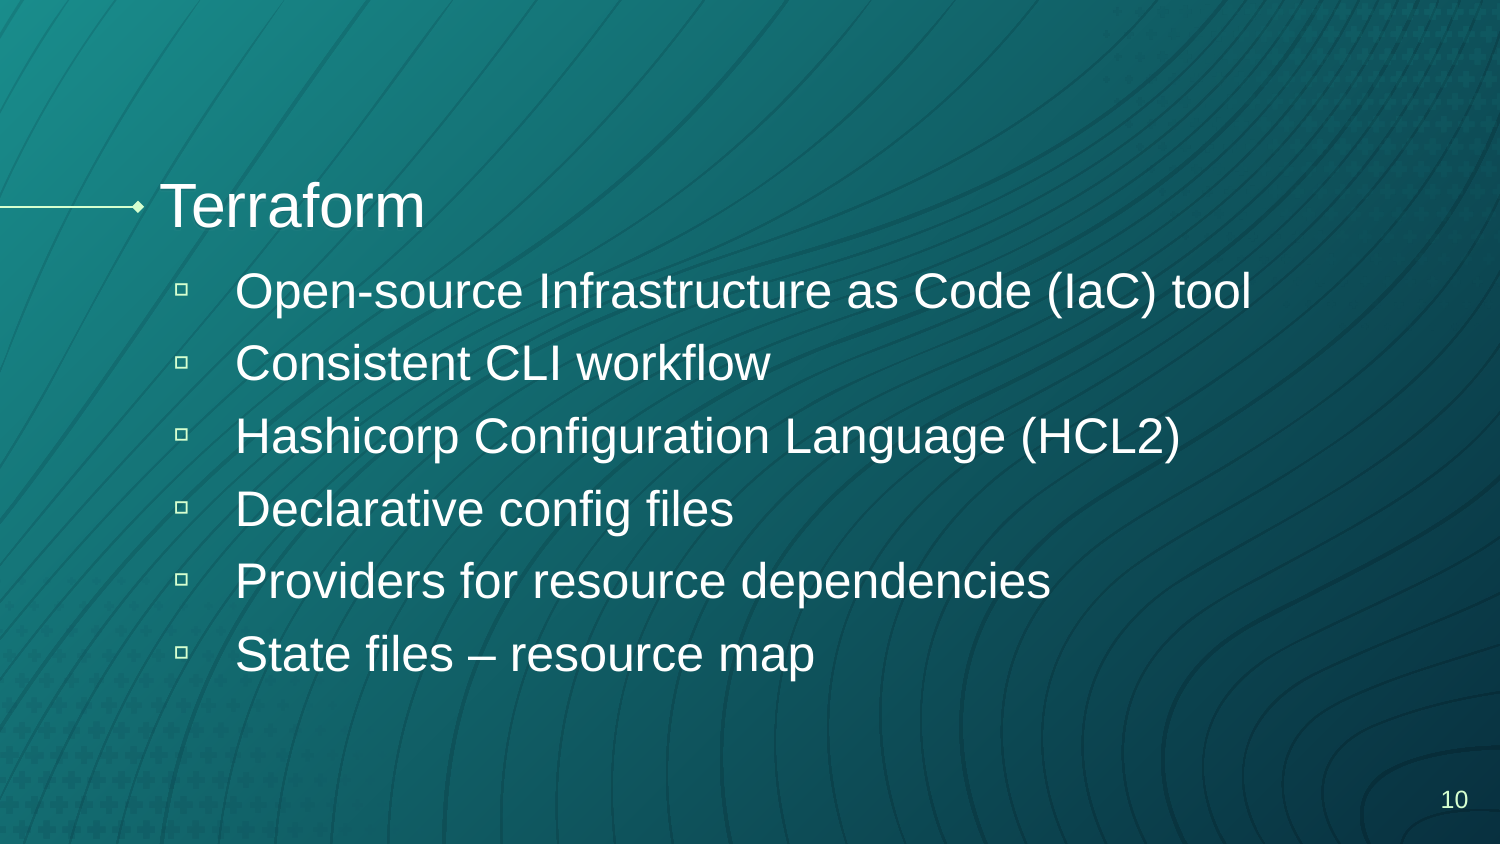

# Terraform
Open-source Infrastructure as Code (IaC) tool
Consistent CLI workflow
Hashicorp Configuration Language (HCL2)
Declarative config files
Providers for resource dependencies
State files – resource map

10